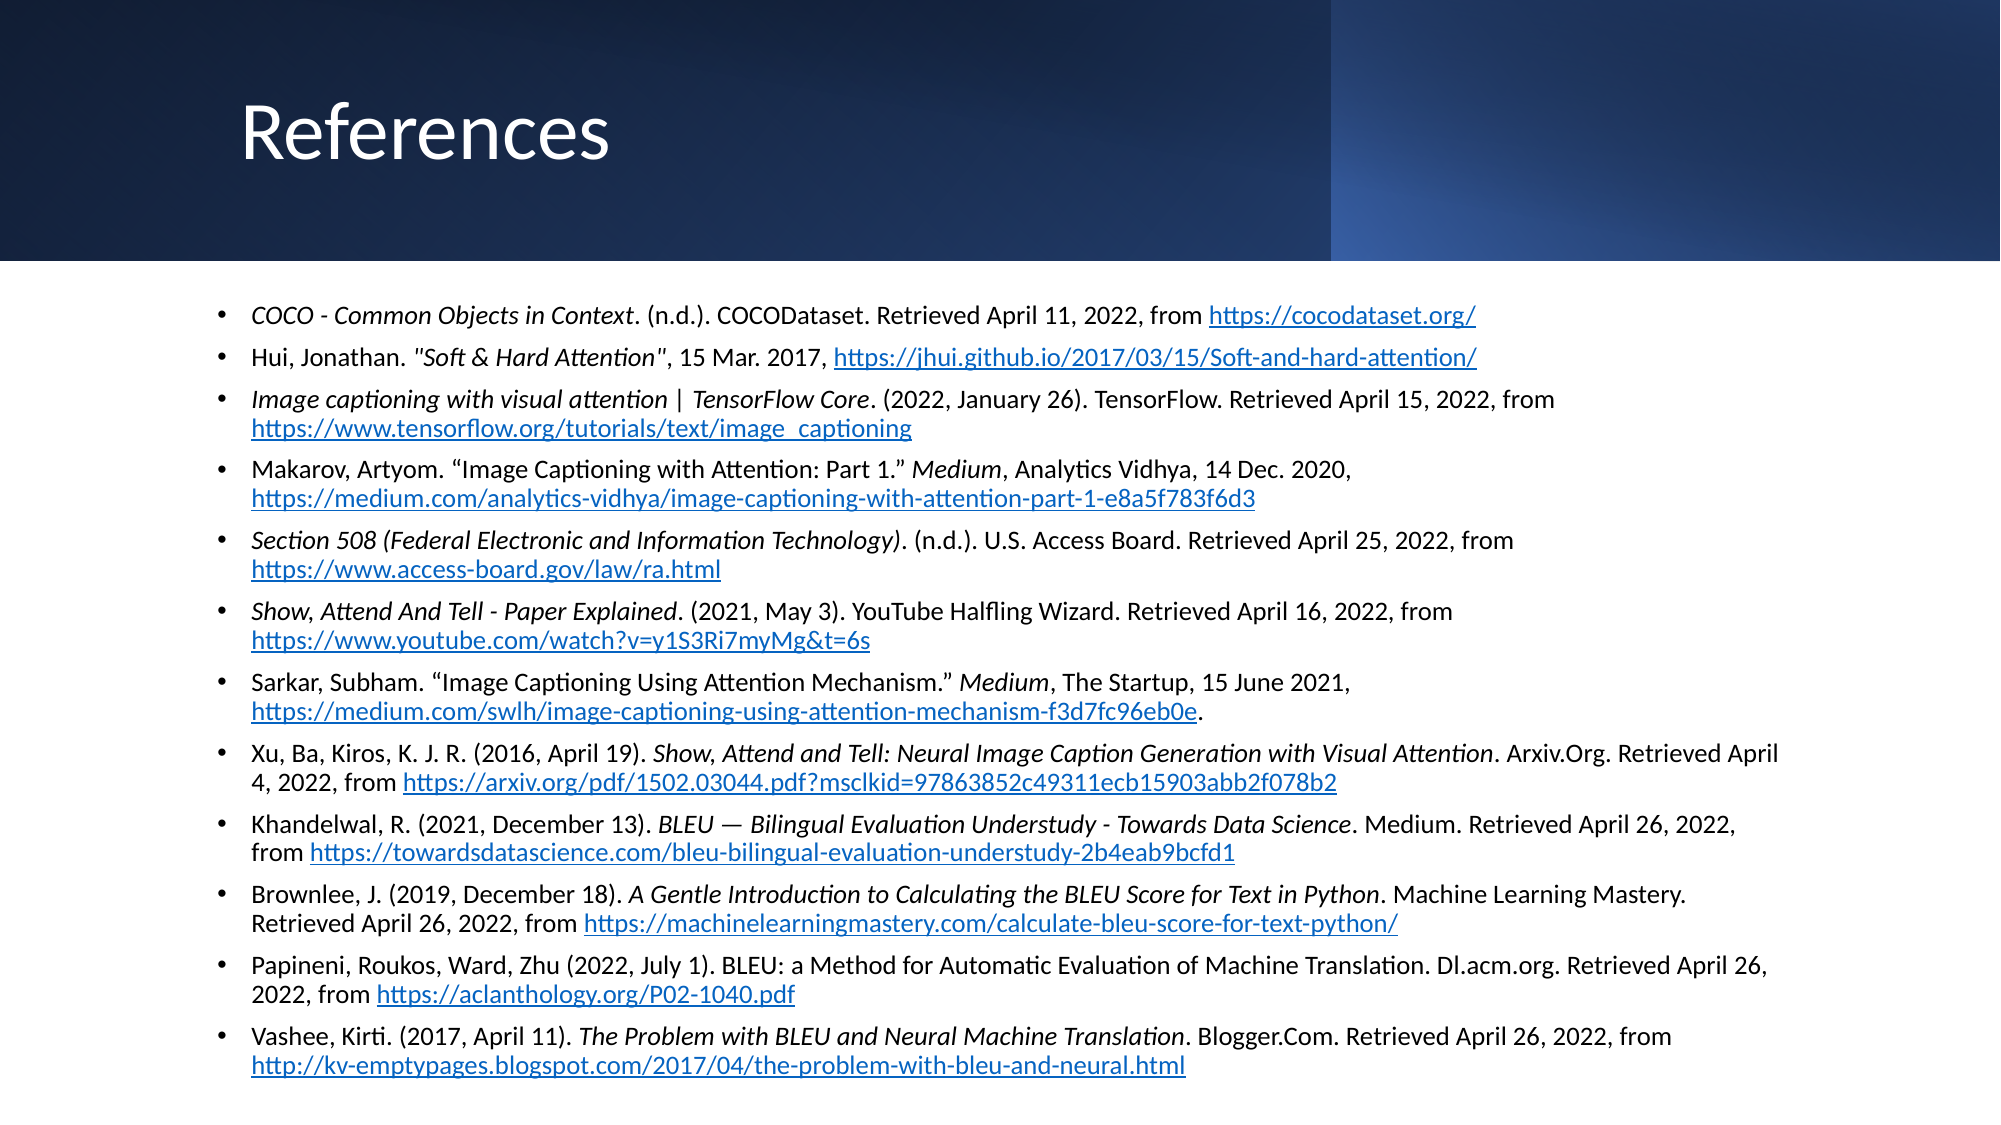

# References
COCO - Common Objects in Context. (n.d.). COCODataset. Retrieved April 11, 2022, from https://cocodataset.org/
Hui, Jonathan. "Soft & Hard Attention", 15 Mar. 2017, https://jhui.github.io/2017/03/15/Soft-and-hard-attention/
Image captioning with visual attention | TensorFlow Core. (2022, January 26). TensorFlow. Retrieved April 15, 2022, from https://www.tensorflow.org/tutorials/text/image_captioning
Makarov, Artyom. “Image Captioning with Attention: Part 1.” Medium, Analytics Vidhya, 14 Dec. 2020, https://medium.com/analytics-vidhya/image-captioning-with-attention-part-1-e8a5f783f6d3
Section 508 (Federal Electronic and Information Technology). (n.d.). U.S. Access Board. Retrieved April 25, 2022, from https://www.access-board.gov/law/ra.html
Show, Attend And Tell - Paper Explained. (2021, May 3). YouTube Halfling Wizard. Retrieved April 16, 2022, from https://www.youtube.com/watch?v=y1S3Ri7myMg&t=6s
Sarkar, Subham. “Image Captioning Using Attention Mechanism.” Medium, The Startup, 15 June 2021, https://medium.com/swlh/image-captioning-using-attention-mechanism-f3d7fc96eb0e.
Xu, Ba, Kiros, K. J. R. (2016, April 19). Show, Attend and Tell: Neural Image Caption Generation with Visual Attention. Arxiv.Org. Retrieved April 4, 2022, from https://arxiv.org/pdf/1502.03044.pdf?msclkid=97863852c49311ecb15903abb2f078b2
Khandelwal, R. (2021, December 13). BLEU — Bilingual Evaluation Understudy - Towards Data Science. Medium. Retrieved April 26, 2022, from https://towardsdatascience.com/bleu-bilingual-evaluation-understudy-2b4eab9bcfd1
Brownlee, J. (2019, December 18). A Gentle Introduction to Calculating the BLEU Score for Text in Python. Machine Learning Mastery. Retrieved April 26, 2022, from https://machinelearningmastery.com/calculate-bleu-score-for-text-python/
Papineni, Roukos, Ward, Zhu (2022, July 1). BLEU: a Method for Automatic Evaluation of Machine Translation. Dl.acm.org. Retrieved April 26, 2022, from https://aclanthology.org/P02-1040.pdf
Vashee, Kirti. (2017, April 11). The Problem with BLEU and Neural Machine Translation. Blogger.Com. Retrieved April 26, 2022, from http://kv-emptypages.blogspot.com/2017/04/the-problem-with-bleu-and-neural.html